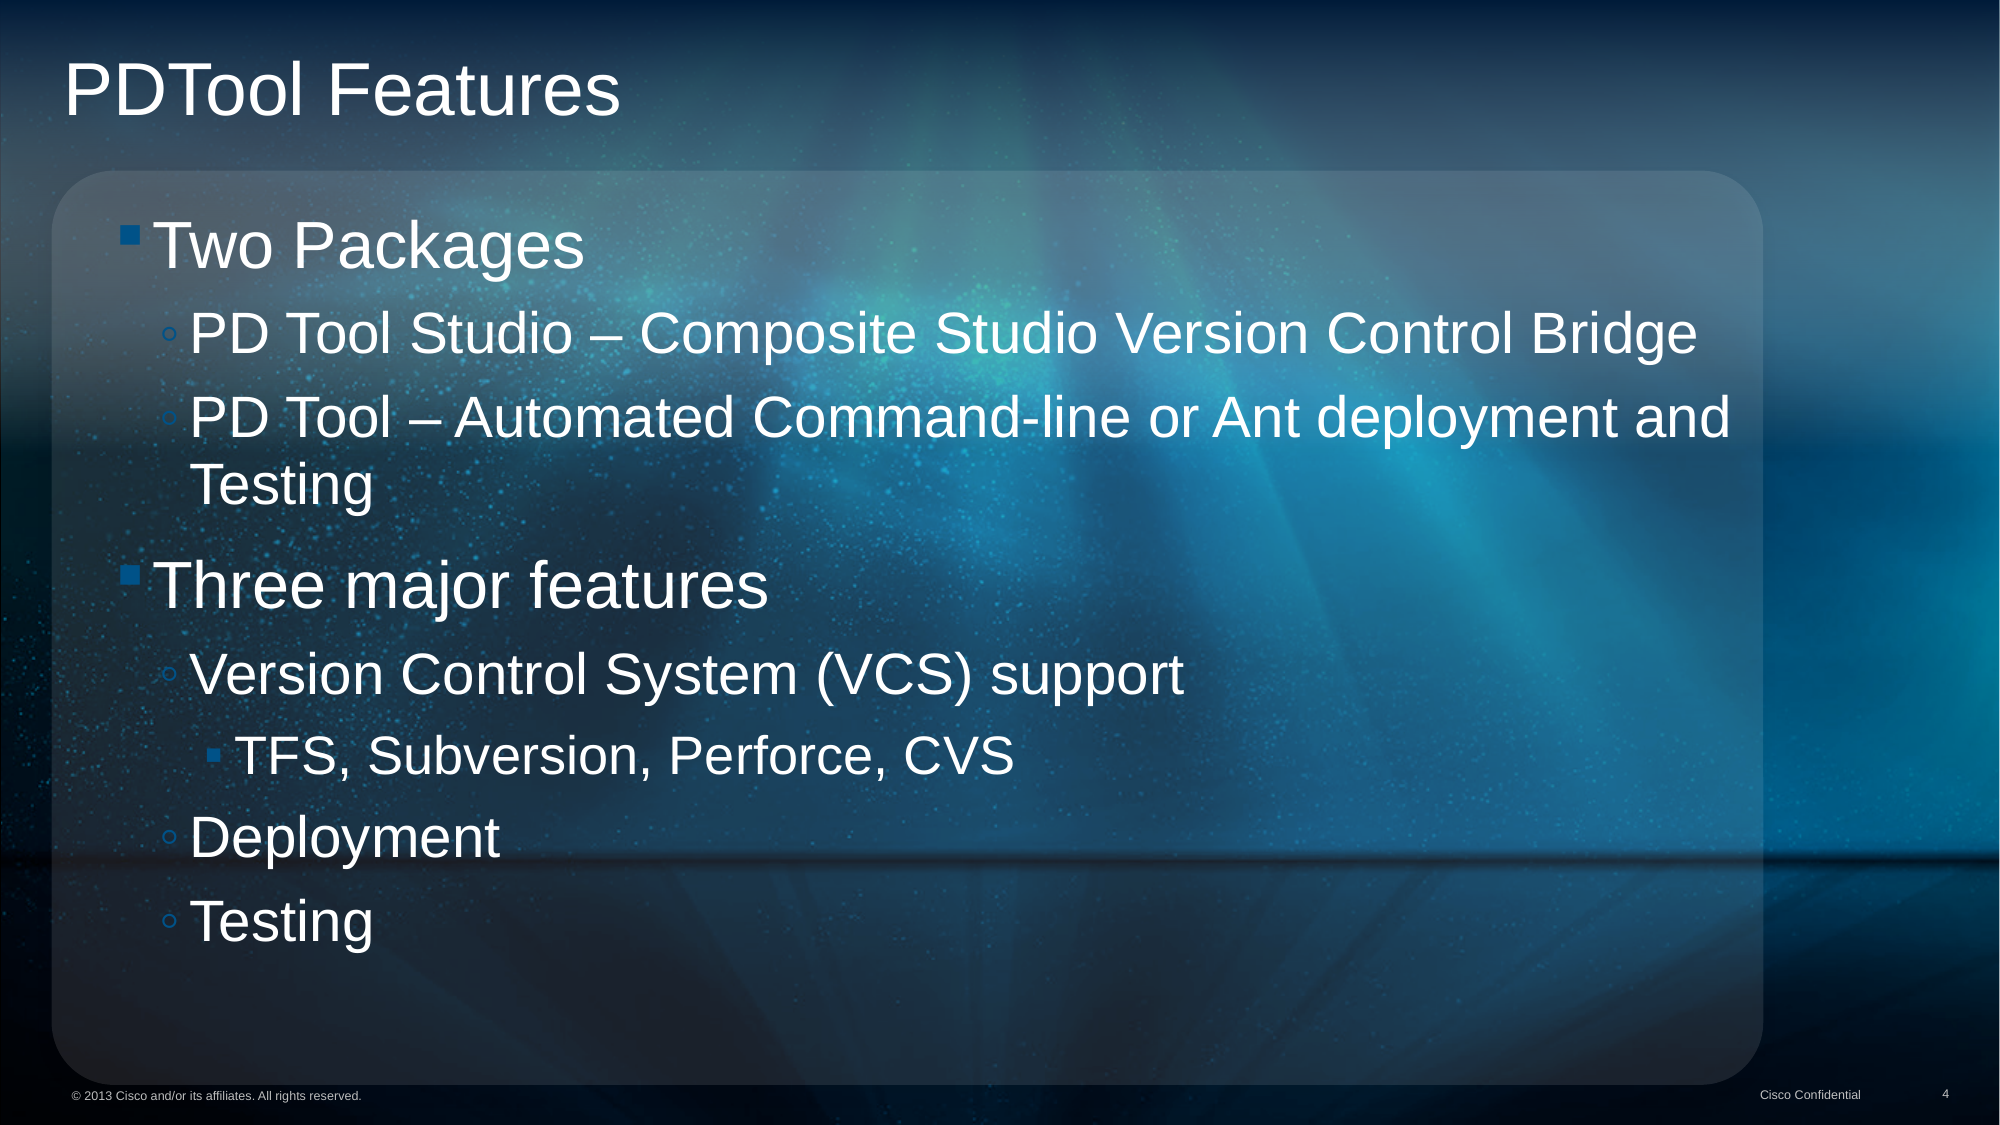

# PDTool Features

Two Packages
PD Tool Studio – Composite Studio Version Control Bridge
PD Tool – Automated Command-line or Ant deployment and Testing
Three major features
Version Control System (VCS) support
TFS, Subversion, Perforce, CVS
Deployment
Testing